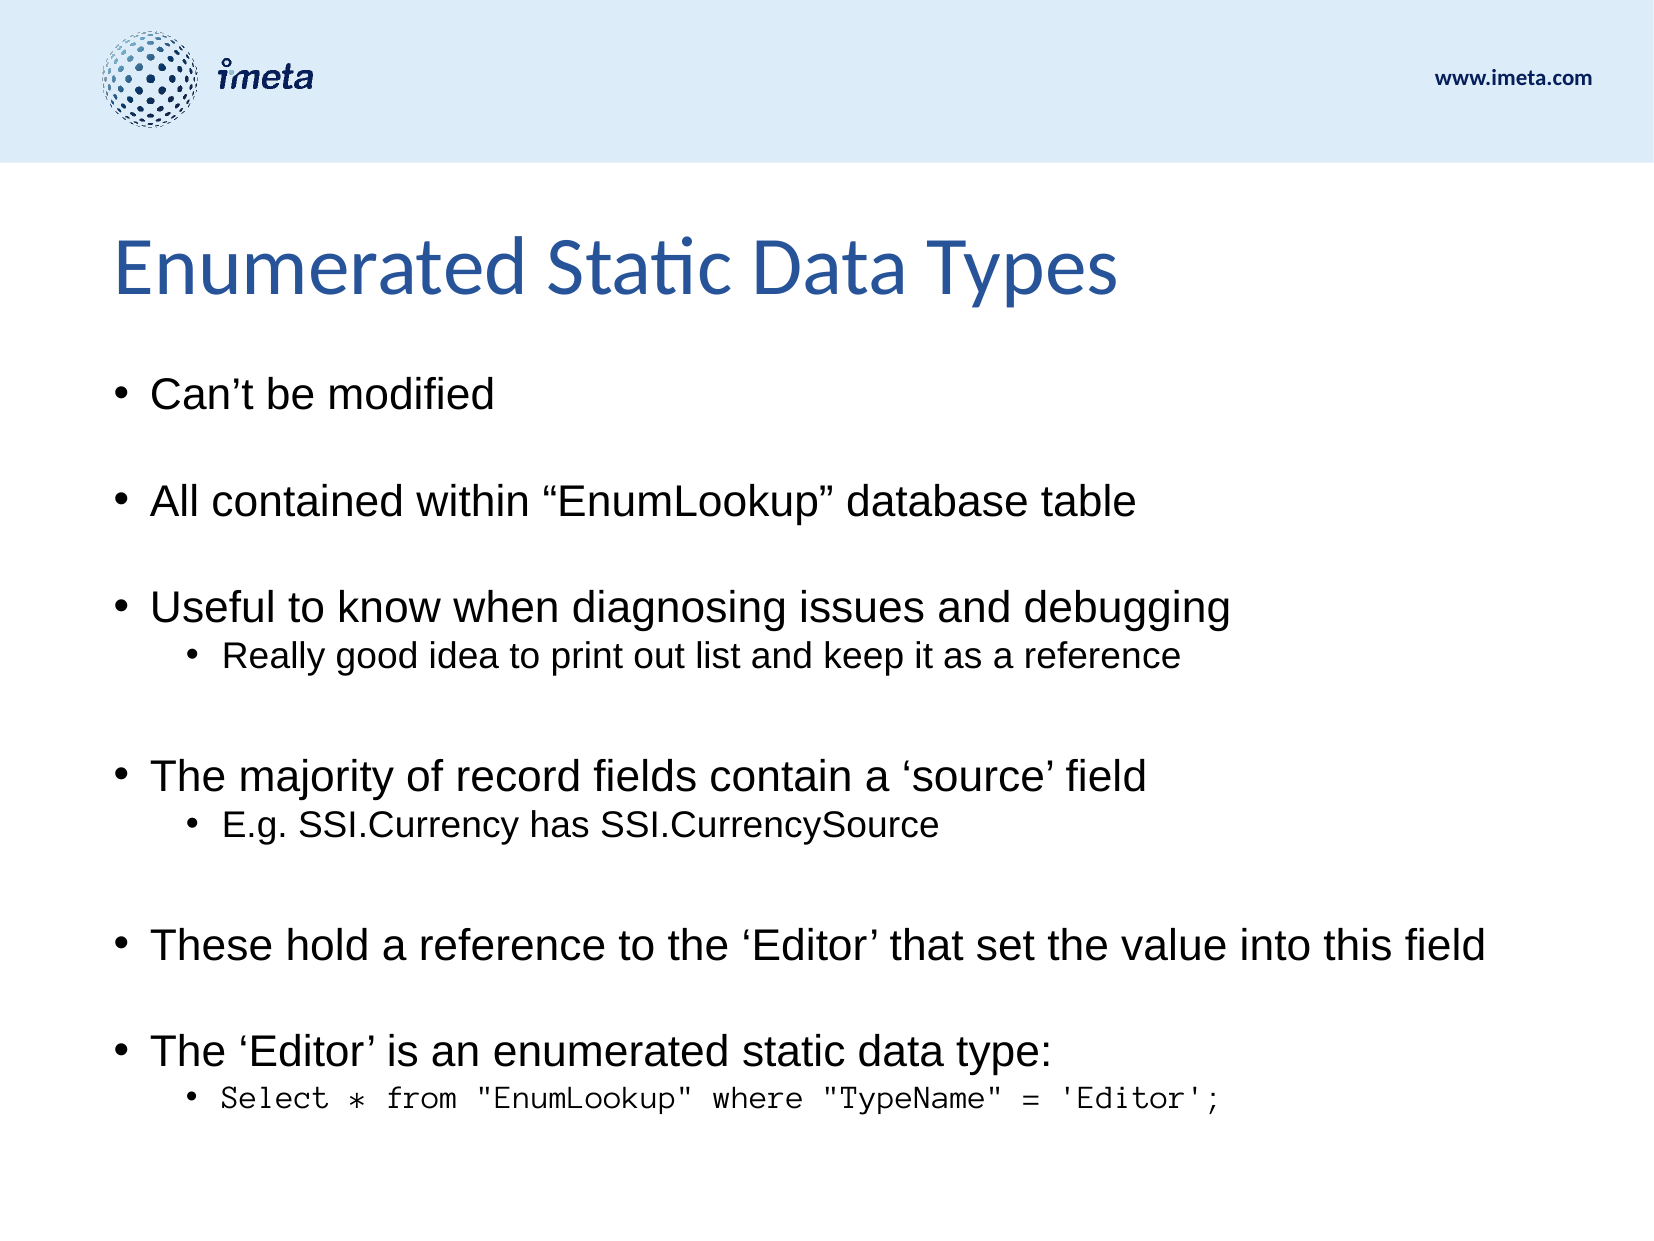

# Enumerated Static Data Types
Can’t be modified

All contained within “EnumLookup” database table

Useful to know when diagnosing issues and debugging
Really good idea to print out list and keep it as a reference

The majority of record fields contain a ‘source’ field
E.g. SSI.Currency has SSI.CurrencySource

These hold a reference to the ‘Editor’ that set the value into this field

The ‘Editor’ is an enumerated static data type:
Select * from "EnumLookup" where "TypeName" = 'Editor';